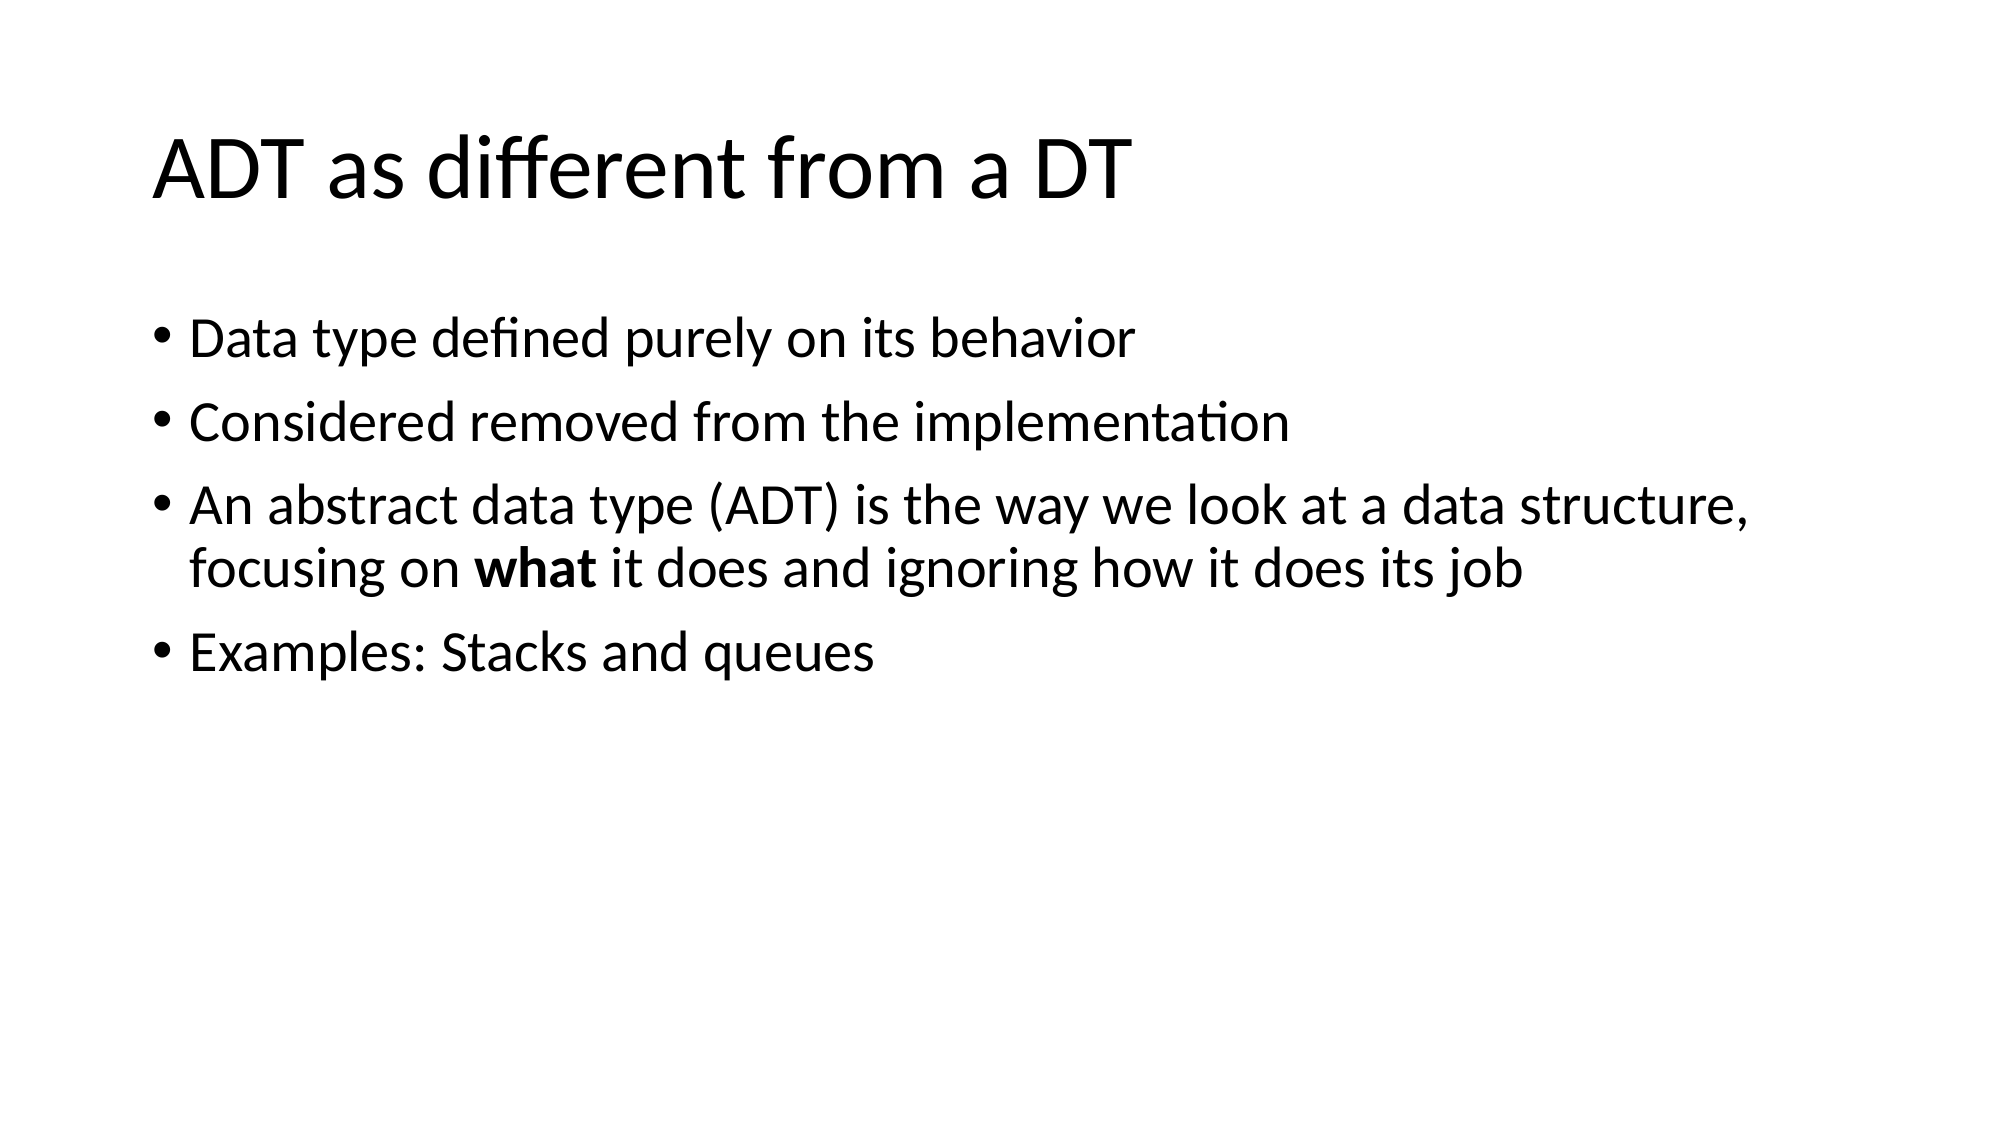

# ADT as different from a DT
Data type defined purely on its behavior
Considered removed from the implementation
An abstract data type (ADT) is the way we look at a data structure, focusing on what it does and ignoring how it does its job
Examples: Stacks and queues